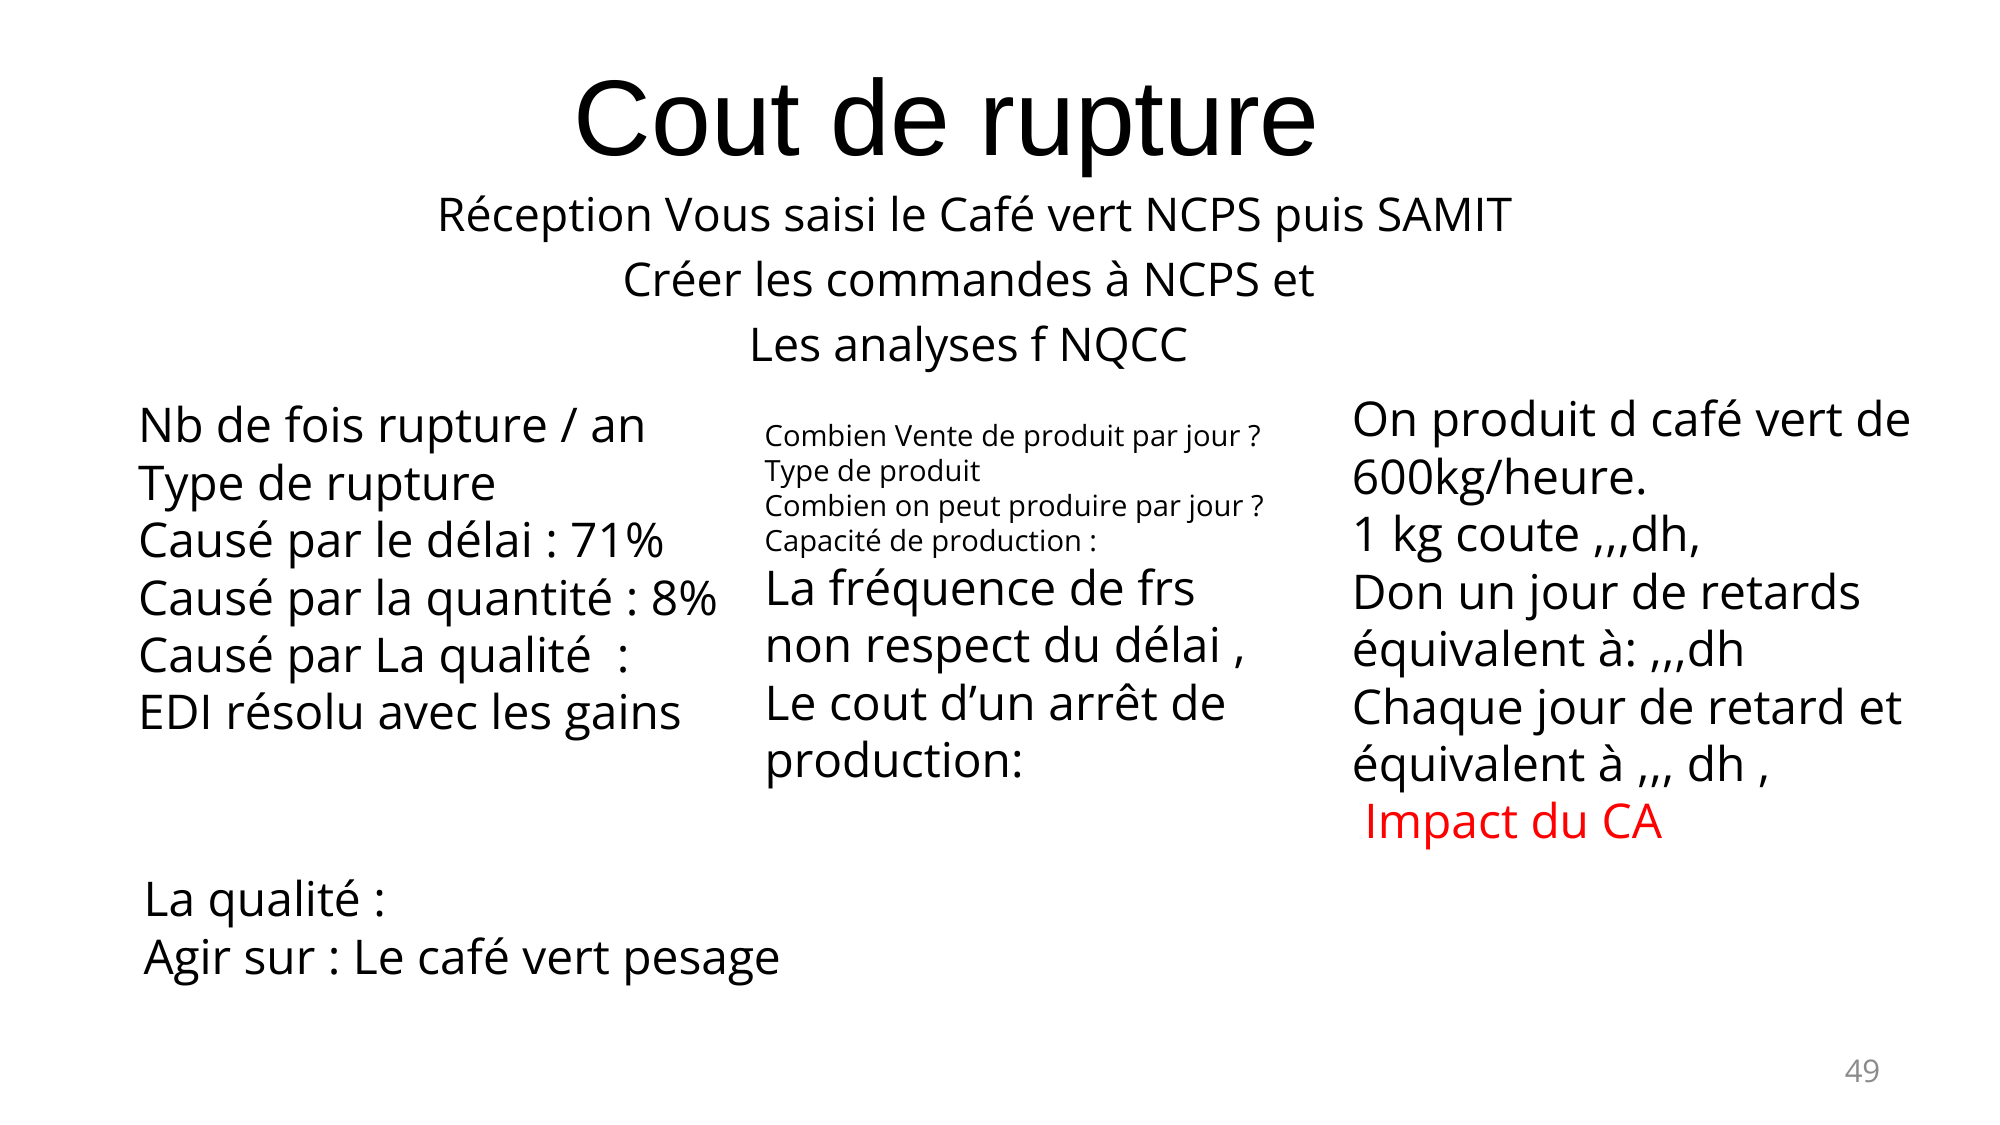

# Cout de rupture
Réception Vous saisi le Café vert NCPS puis SAMIT
Créer les commandes à NCPS et
Les analyses f NQCC
On produit d café vert de 600kg/heure.
1 kg coute ,,,dh,
Don un jour de retards équivalent à: ,,,dh
Chaque jour de retard et équivalent à ,,, dh ,
 Impact du CA

Nb de fois rupture / an
Type de rupture
Causé par le délai : 71%
Causé par la quantité : 8%
Causé par La qualité  :
EDI résolu avec les gains
Combien Vente de produit par jour ?
Type de produit
Combien on peut produire par jour ? Capacité de production :
La fréquence de frs non respect du délai ,
Le cout d’un arrêt de production:

La qualité :
Agir sur : Le café vert pesage
49